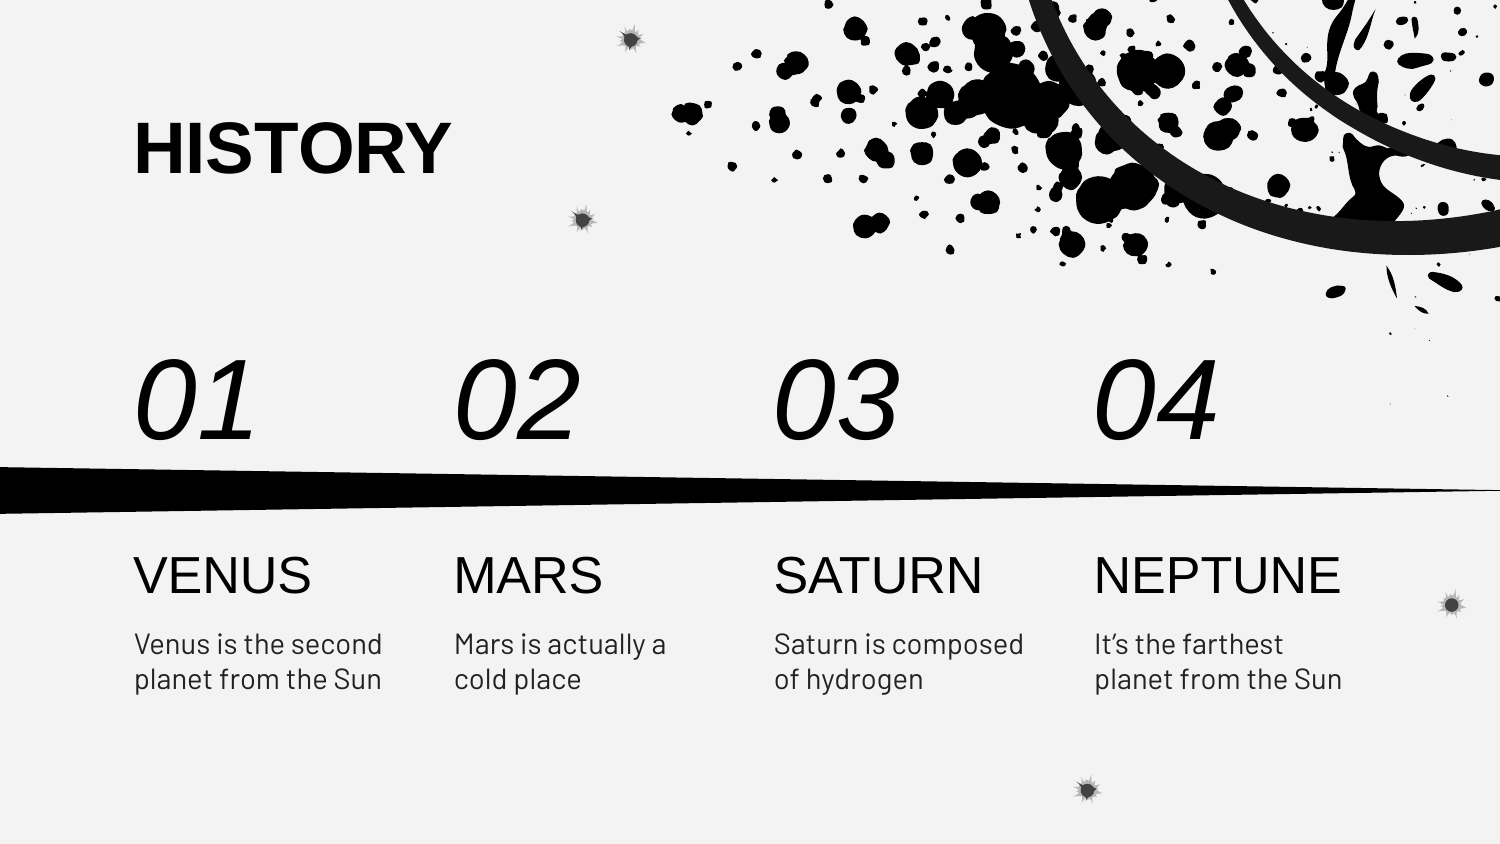

# HISTORY

01
02
03
04
VENUS
MARS
SATURN
NEPTUNE
Venus is the second planet from the Sun
Mars is actually a cold place
Saturn is composed of hydrogen
It’s the farthest planet from the Sun